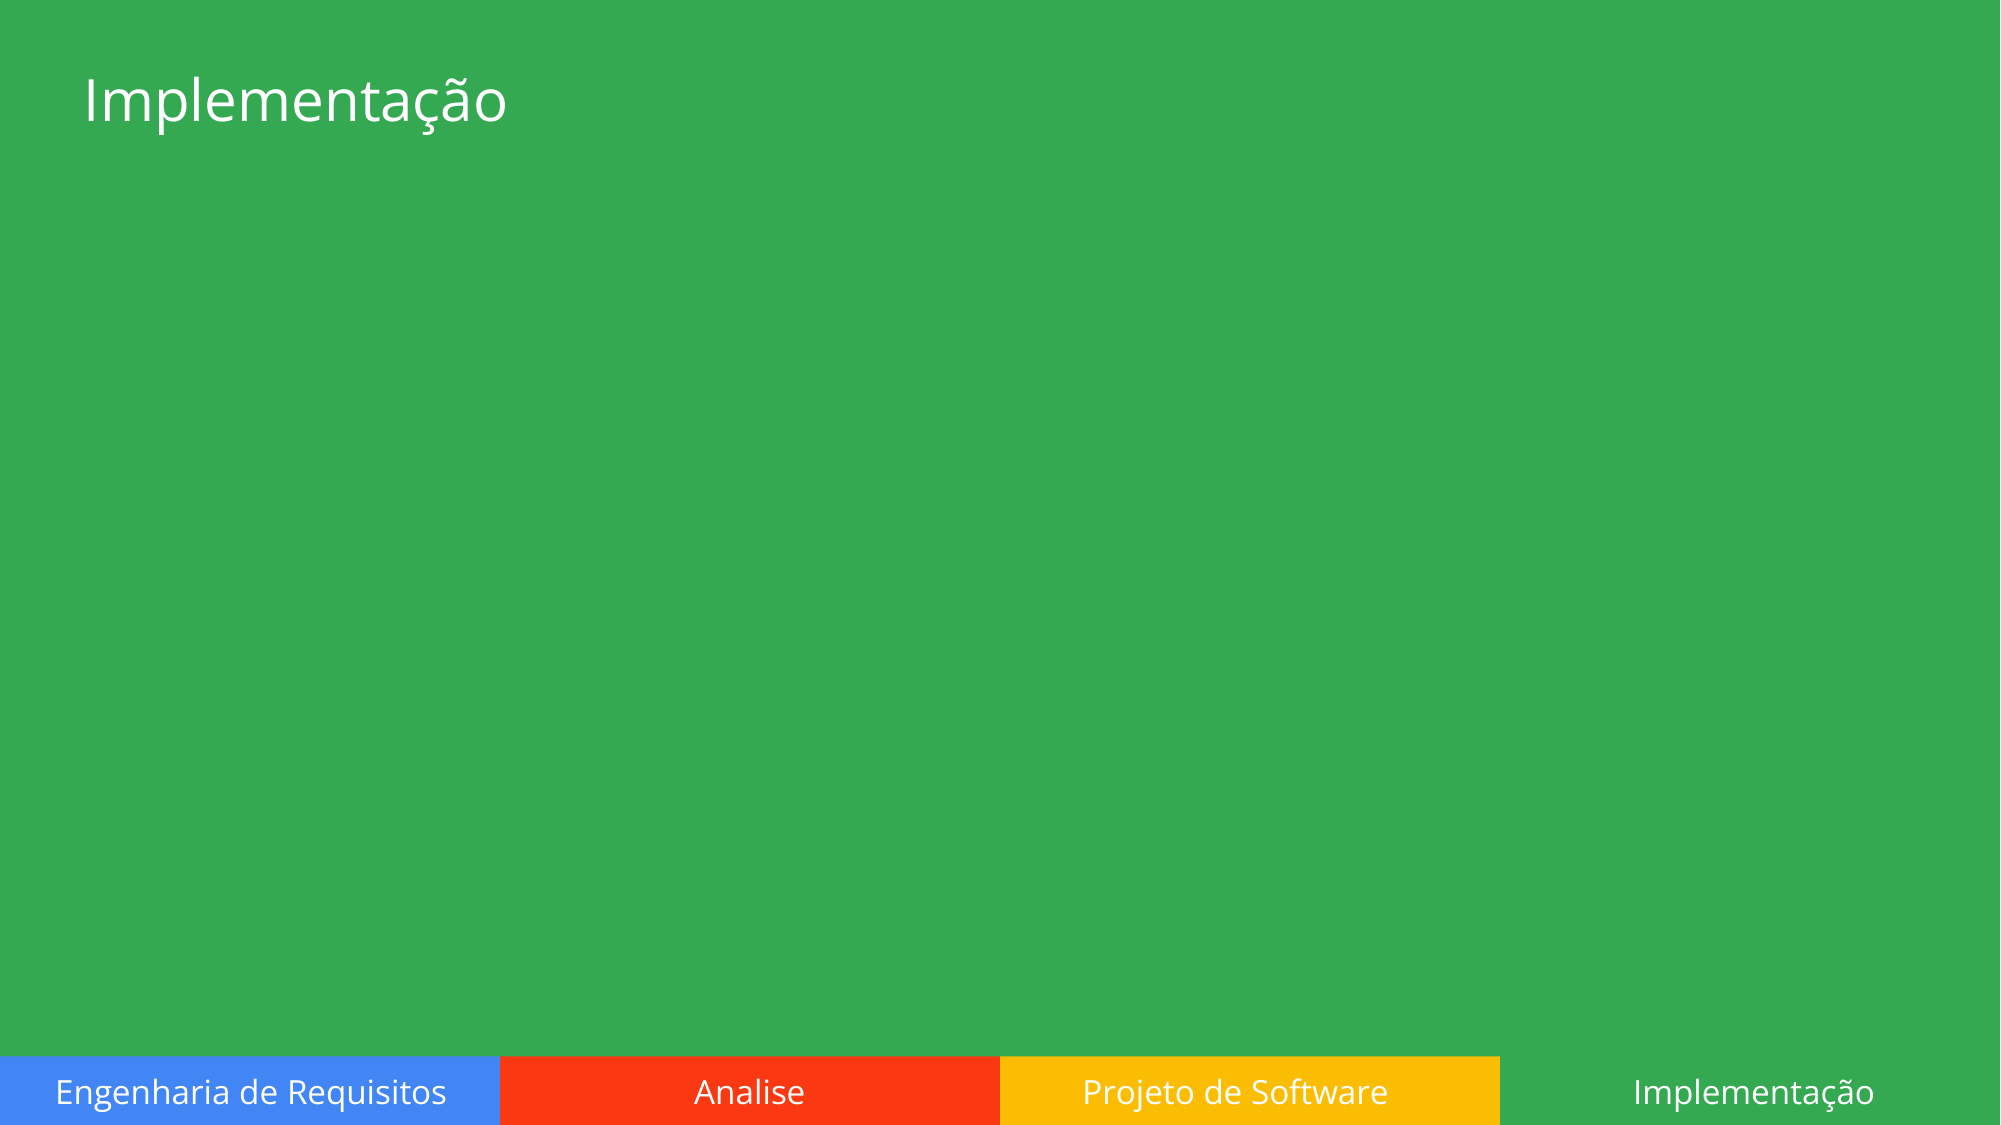

Implementação

Projeto de Software
Implementação
Engenharia de Requisitos
Analise